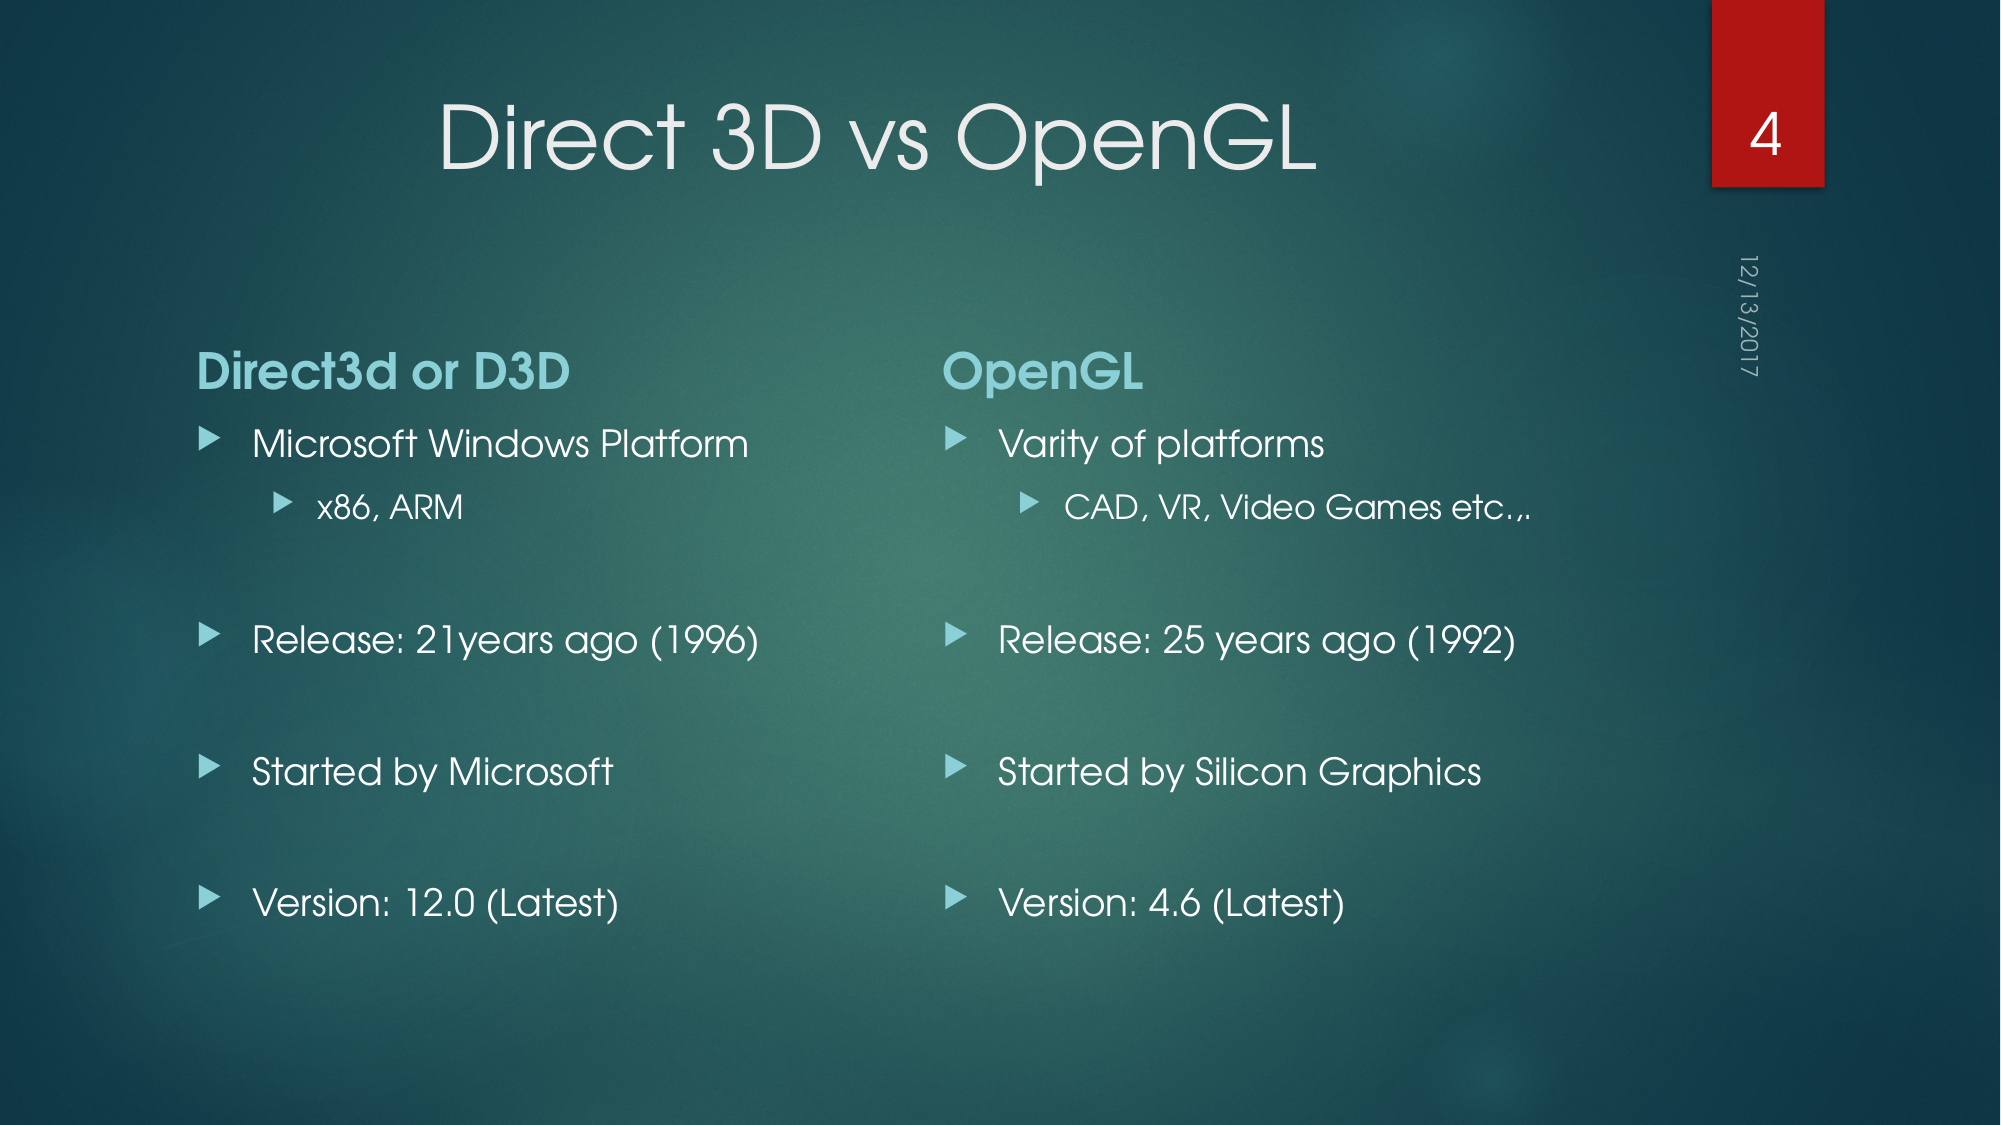

4
# Direct 3D vs OpenGL
12/13/2017
Direct3d or D3D
OpenGL
Microsoft Windows Platform
x86, ARM

Release: 21years ago (1996)

Started by Microsoft

Version: 12.0 (Latest)
Varity of platforms
CAD, VR, Video Games etc.,.

Release: 25 years ago (1992)

Started by Silicon Graphics

Version: 4.6 (Latest)